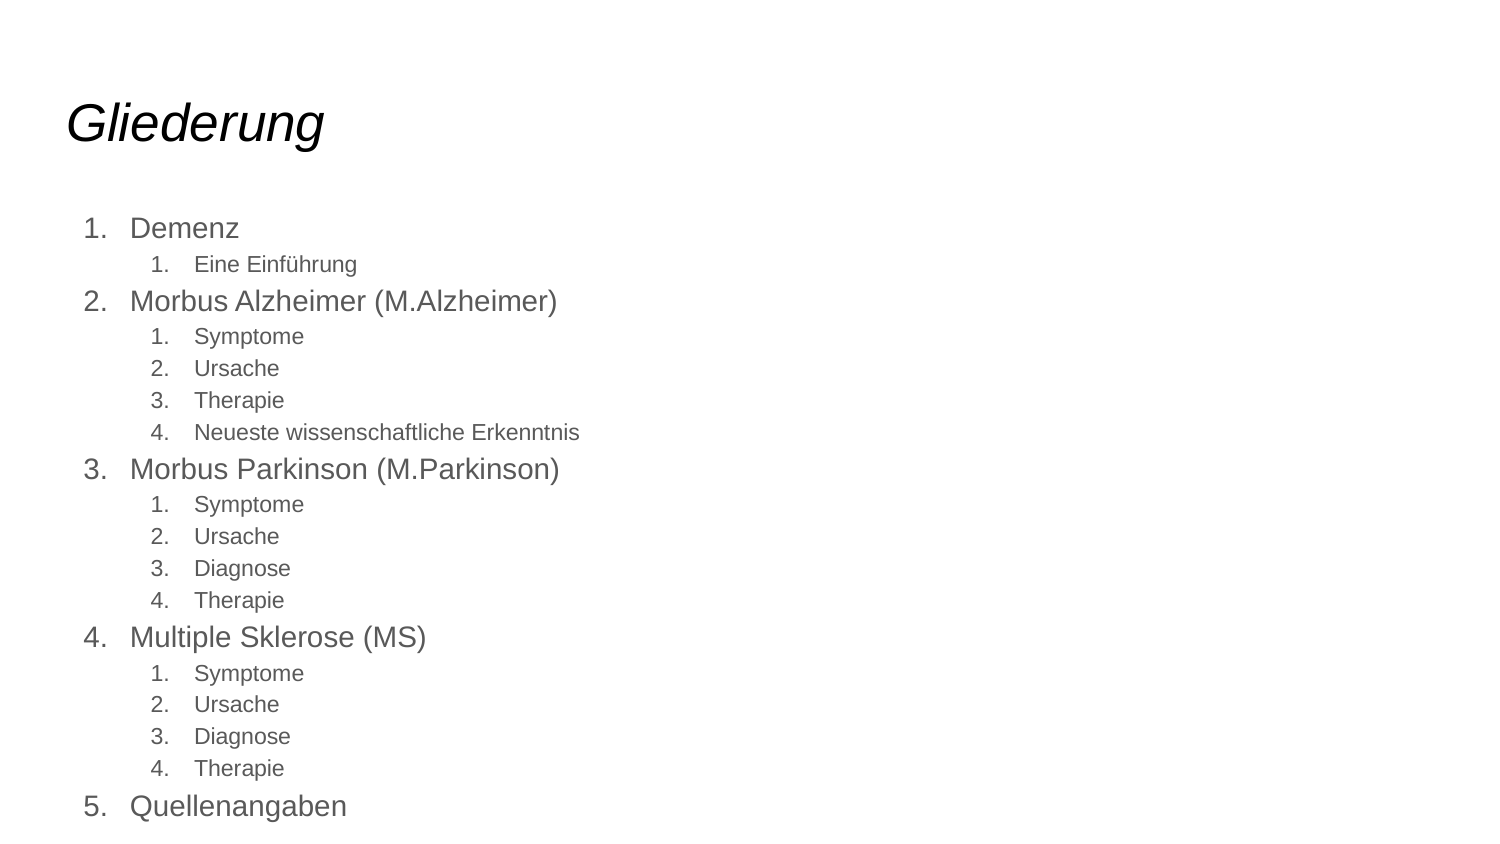

# Gliederung
Demenz
Eine Einführung
Morbus Alzheimer (M.Alzheimer)
Symptome
Ursache
Therapie
Neueste wissenschaftliche Erkenntnis
Morbus Parkinson (M.Parkinson)
Symptome
Ursache
Diagnose
Therapie
Multiple Sklerose (MS)
Symptome
Ursache
Diagnose
Therapie
Quellenangaben